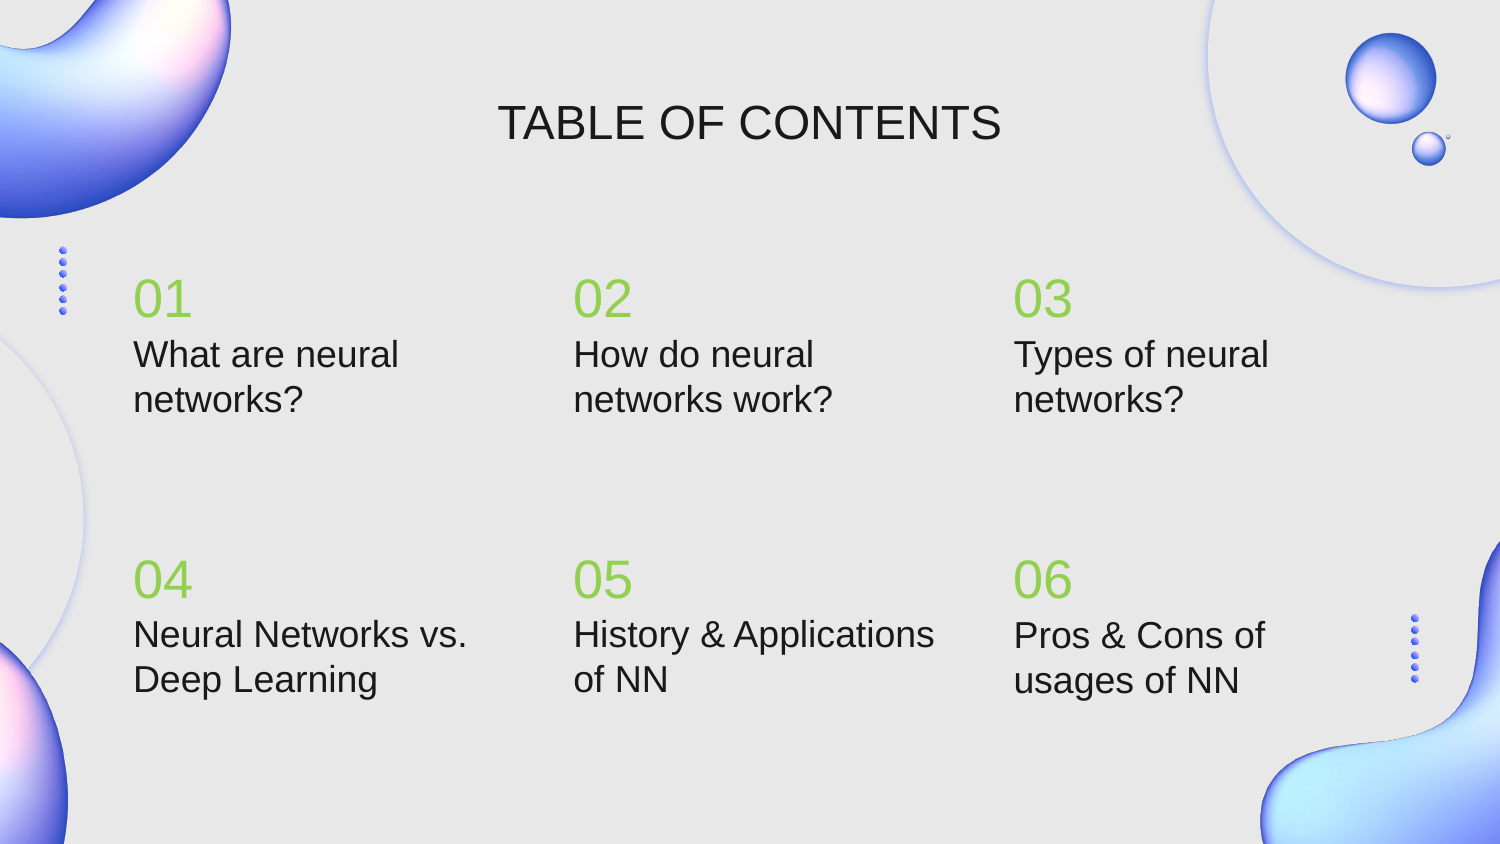

TABLE OF CONTENTS
01
02
03

# What are neural networks?
How do neural networks work?
Types of neural networks?
04
05
06
Neural Networks vs. Deep Learning
History & Applications of NN
Pros & Cons of usages of NN